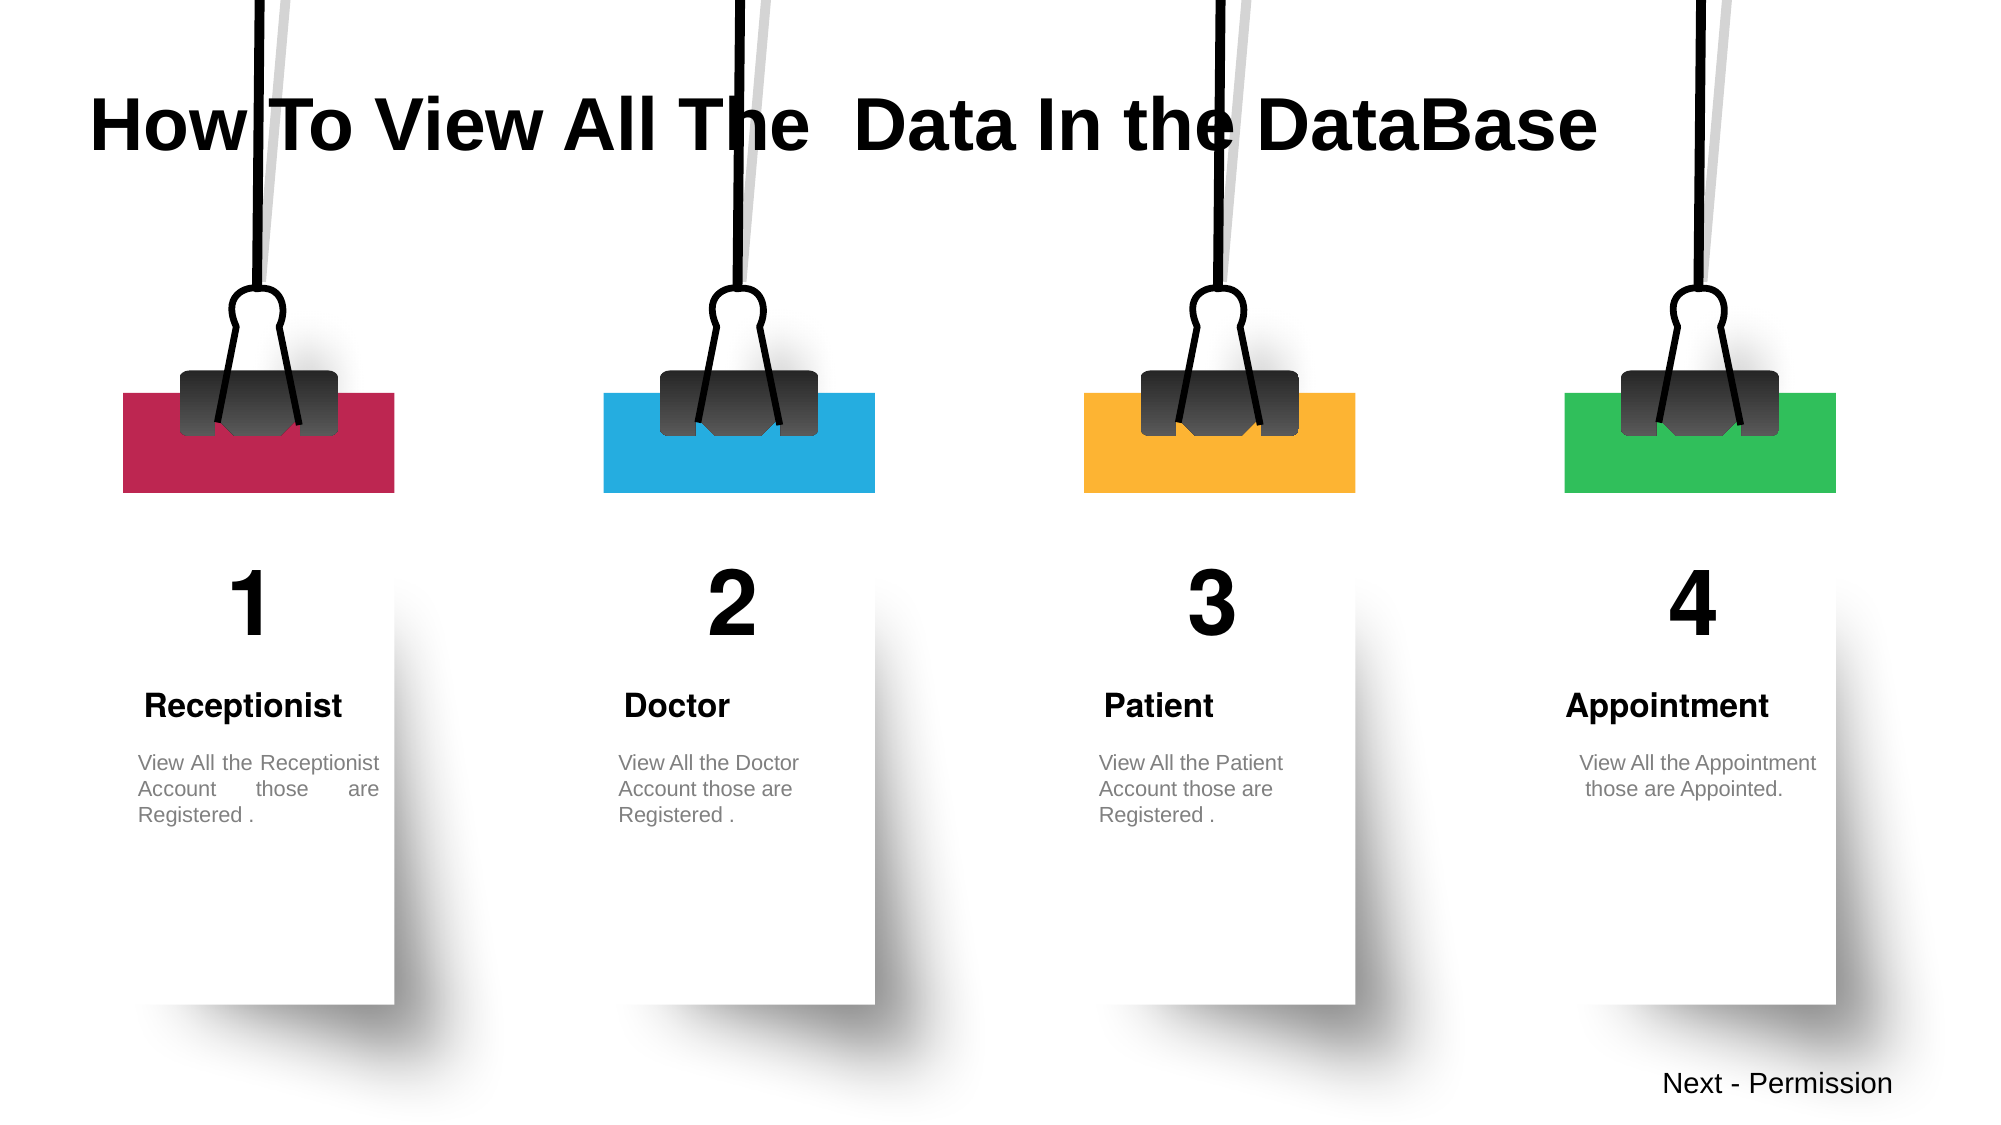

1
Receptionist
View All the Receptionist Account those are Registered .

2
Doctor
View All the Doctor Account those are Registered .

3
Patient
View All the Patient Account those are Registered .

4
Appointment
View All the Appointment  those are Appointed.

How To View All The  Data In the DataBase
Next - Permission